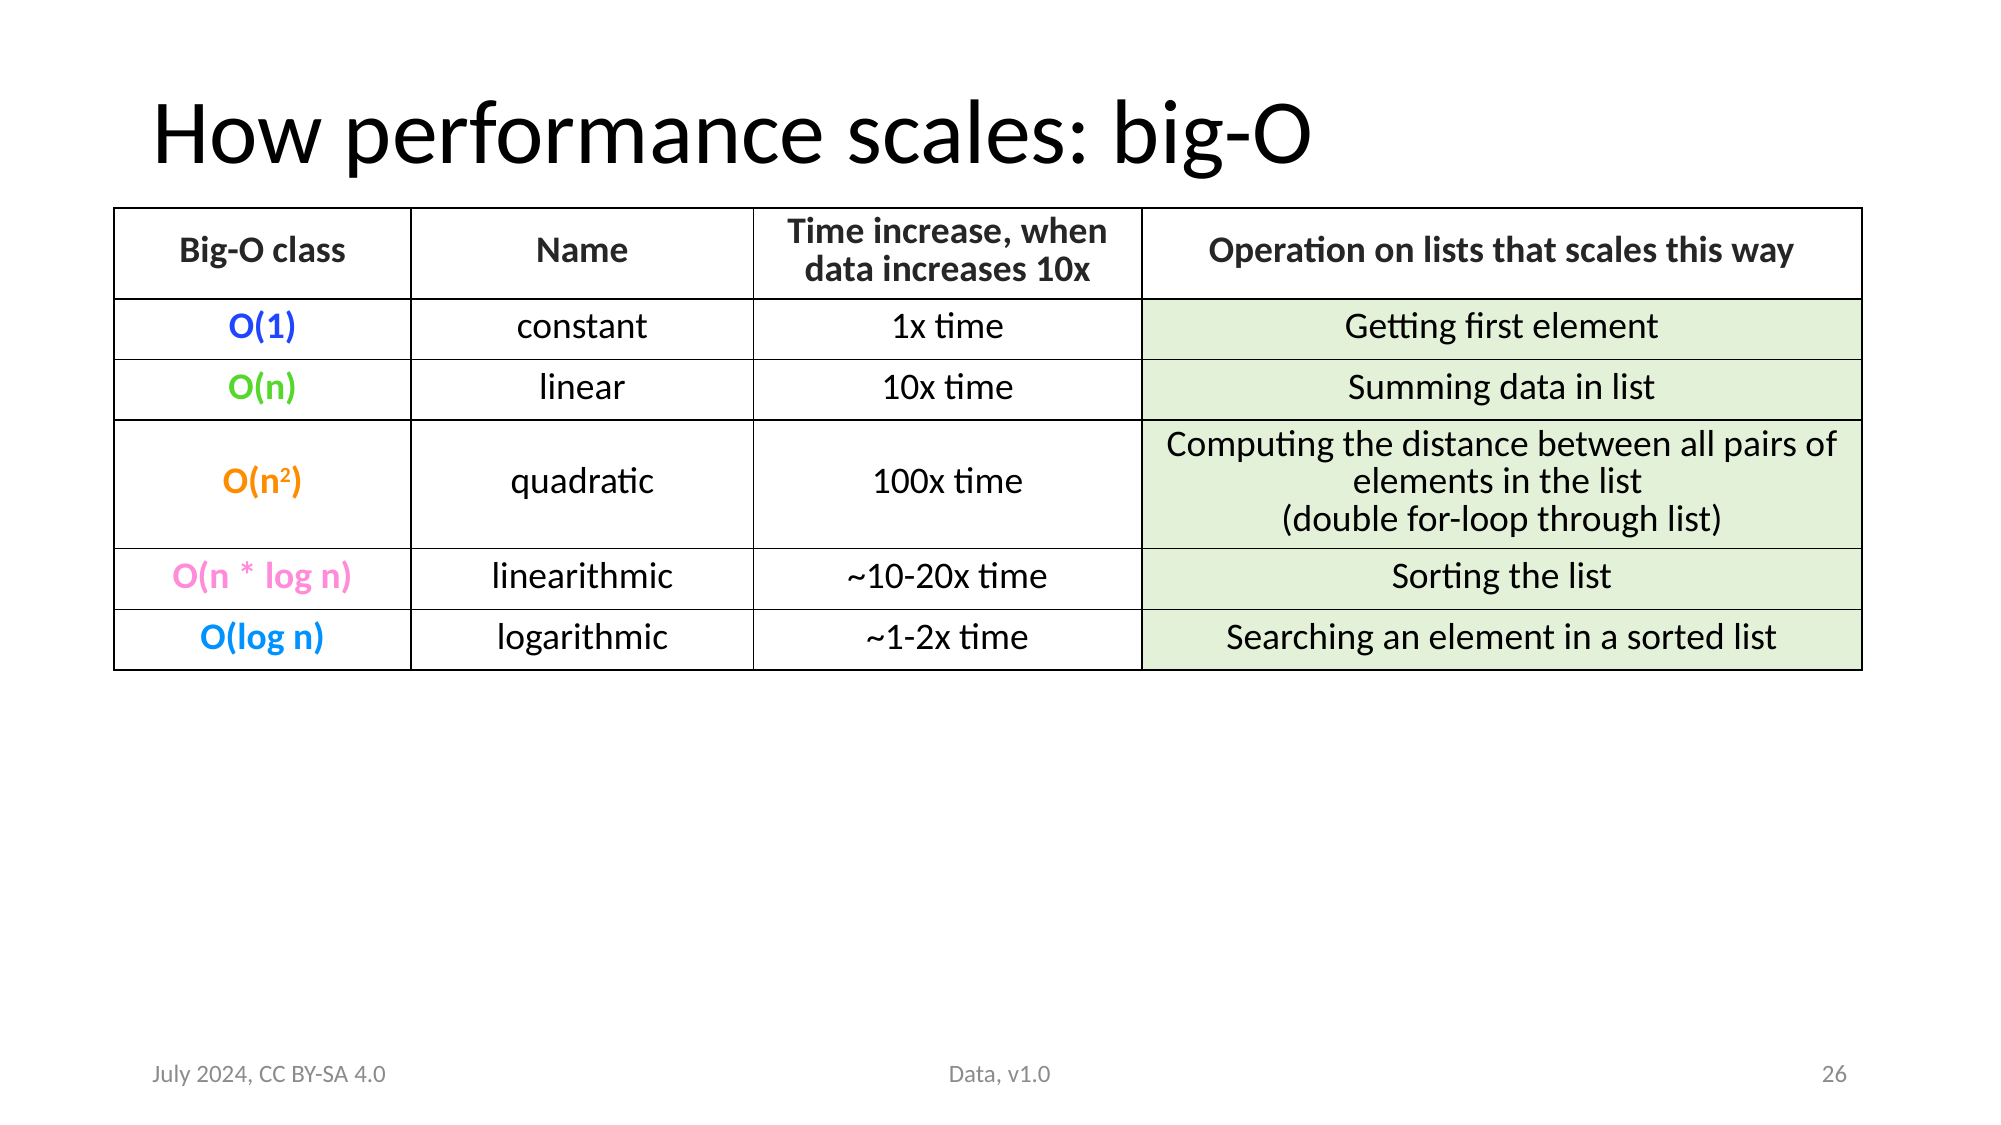

# How performance scales: big-O
| Big-O class | Name | Time increase, when data increases 10x | Operation on lists that scales this way |
| --- | --- | --- | --- |
| O(1) | constant | 1x time | Getting first element |
| O(n) | linear | 10x time | Summing data in list |
| O(n2) | quadratic | 100x time | Computing the distance between all pairs of elements in the list (double for-loop through list) |
| O(n \* log n) | linearithmic | ~10-20x time | Sorting the list |
| O(log n) | logarithmic | ~1-2x time | Searching an element in a sorted list |
July 2024, CC BY-SA 4.0
Data, v1.0
26